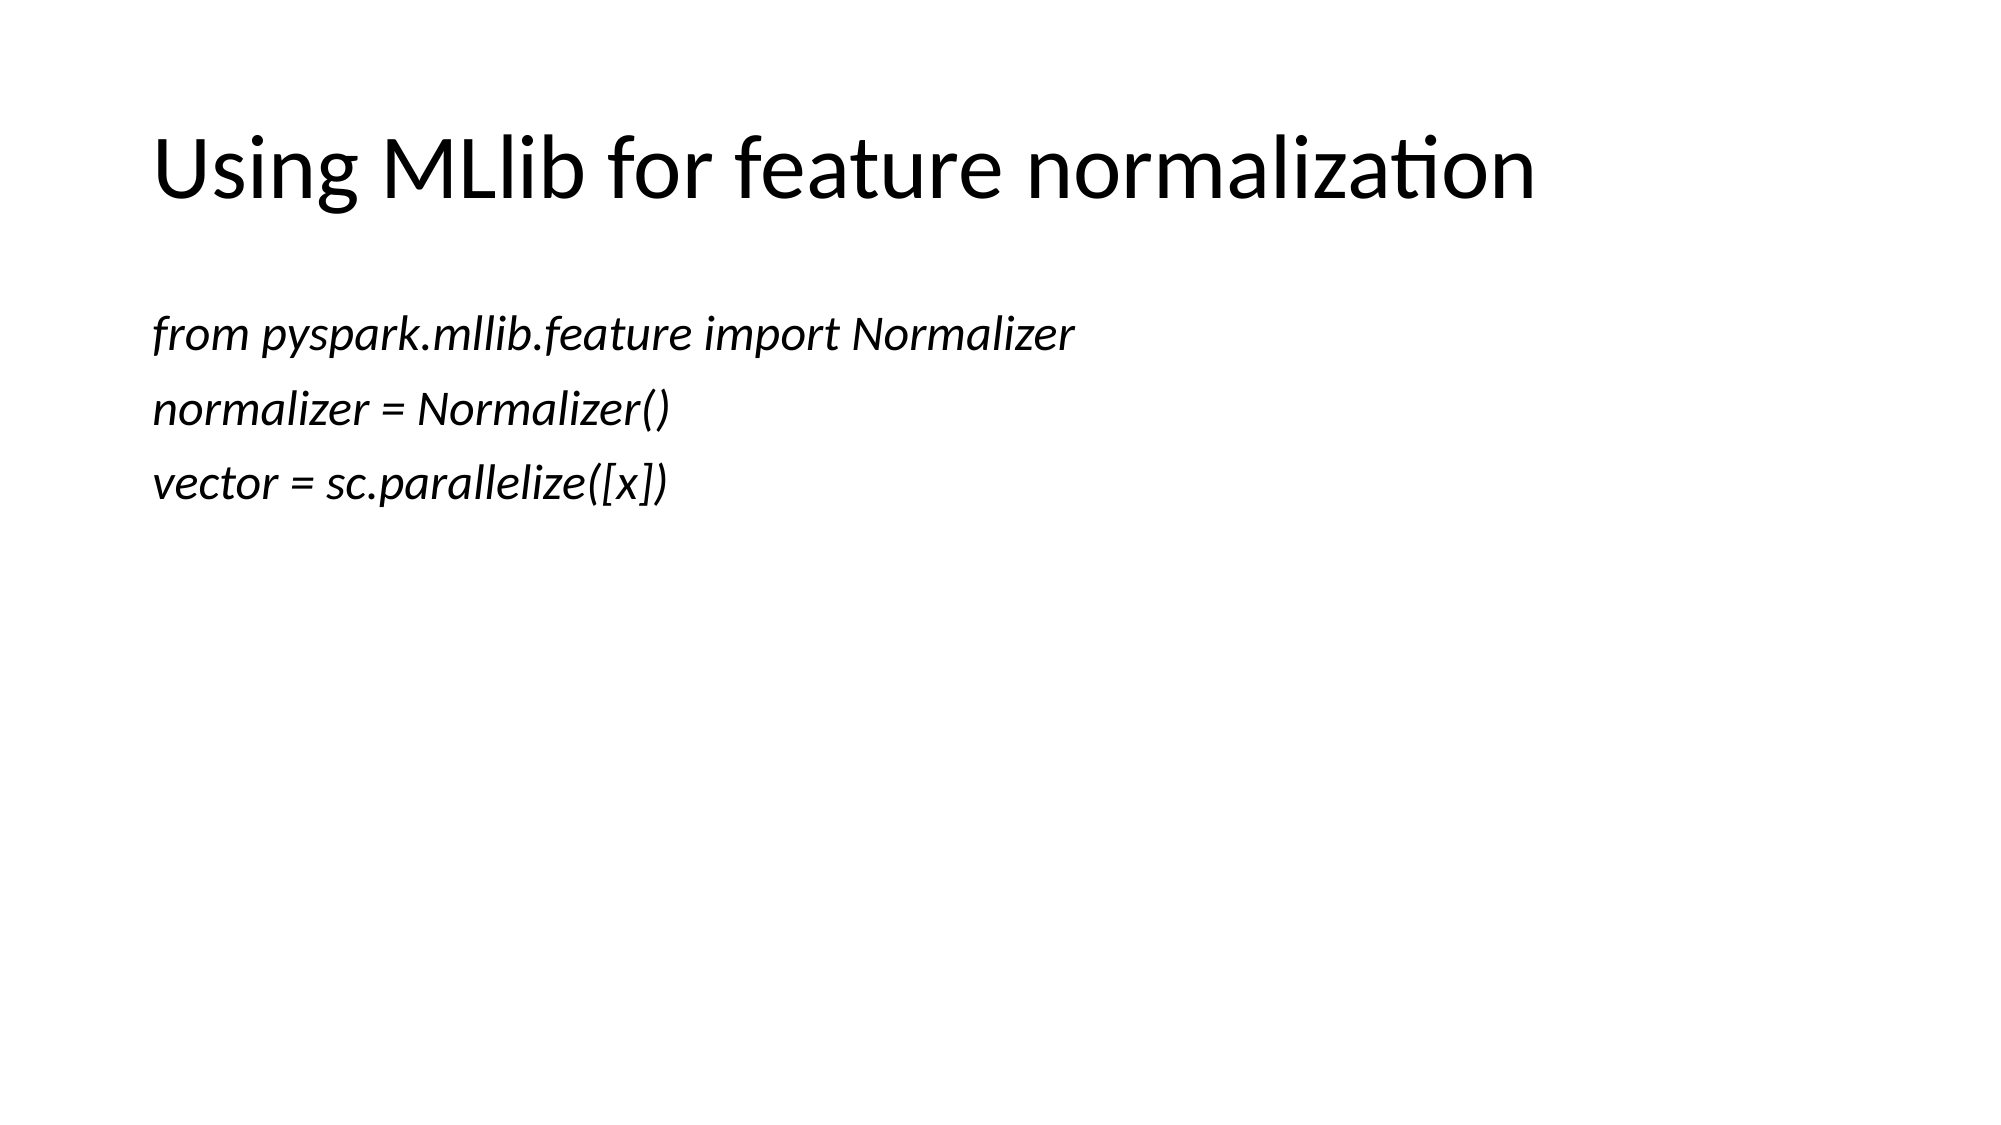

# Using MLlib for feature normalization
from pyspark.mllib.feature import Normalizer
normalizer = Normalizer()
vector = sc.parallelize([x])